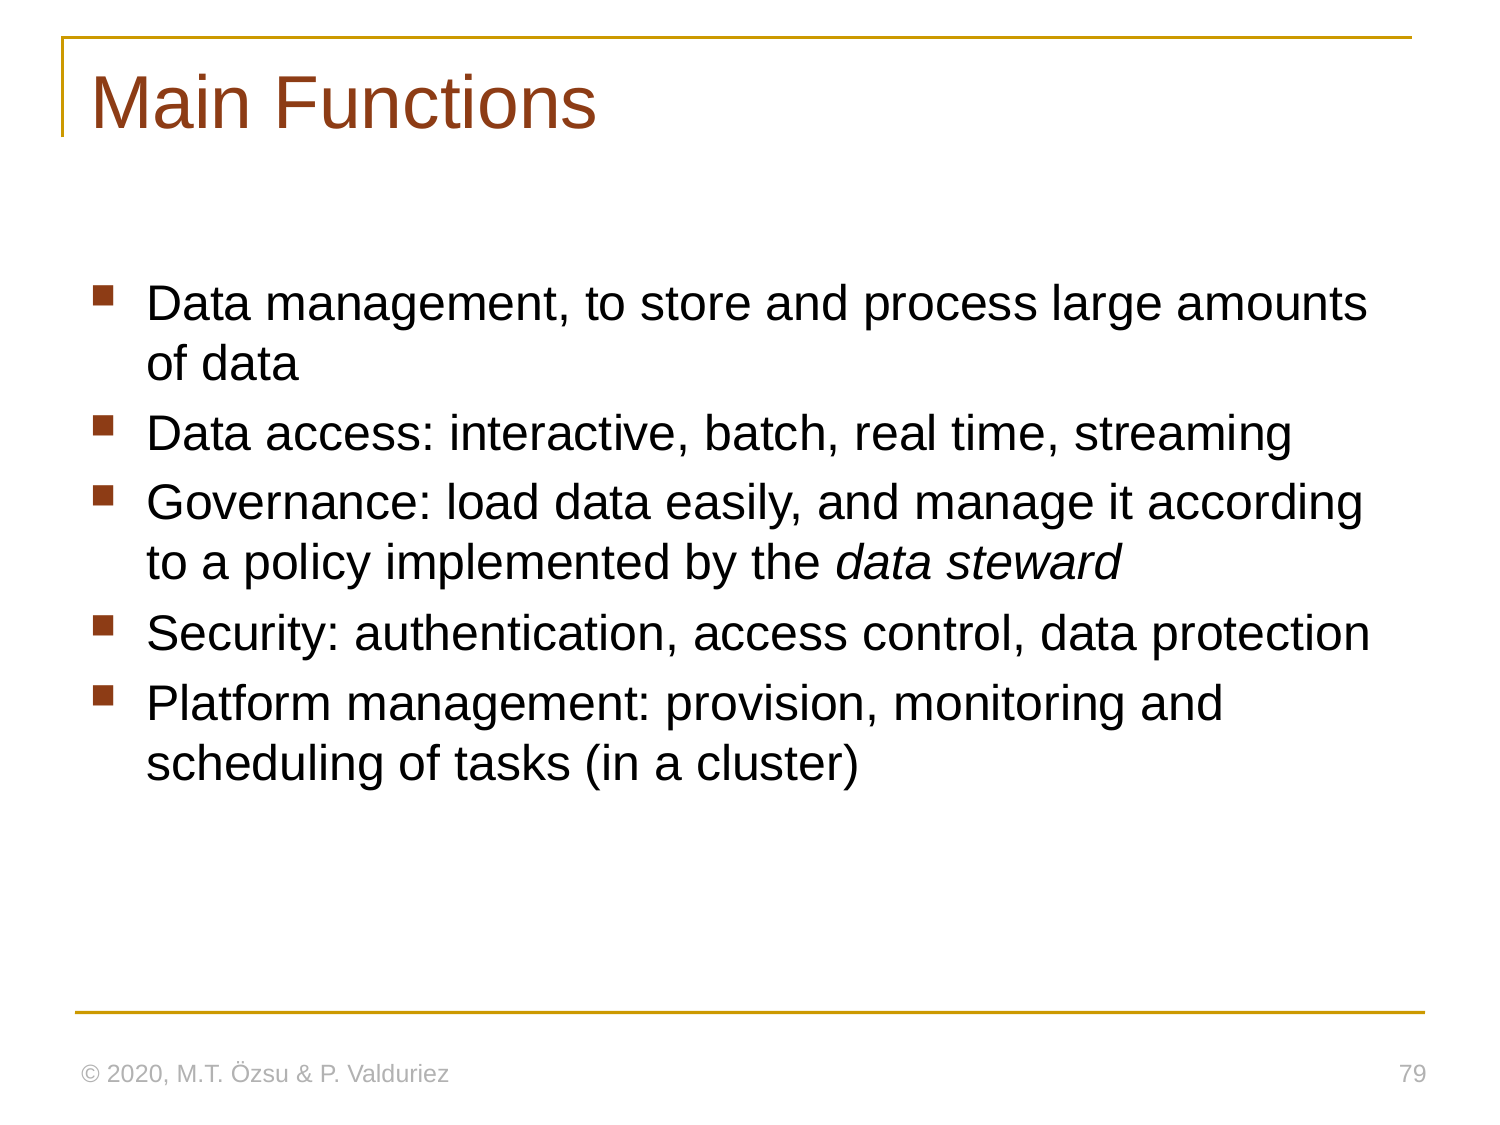

# Main Functions
Data management, to store and process large amounts of data
Data access: interactive, batch, real time, streaming
Governance: load data easily, and manage it according to a policy implemented by the data steward
Security: authentication, access control, data protection
Platform management: provision, monitoring and scheduling of tasks (in a cluster)

© 2020, M.T. Özsu & P. Valduriez
79